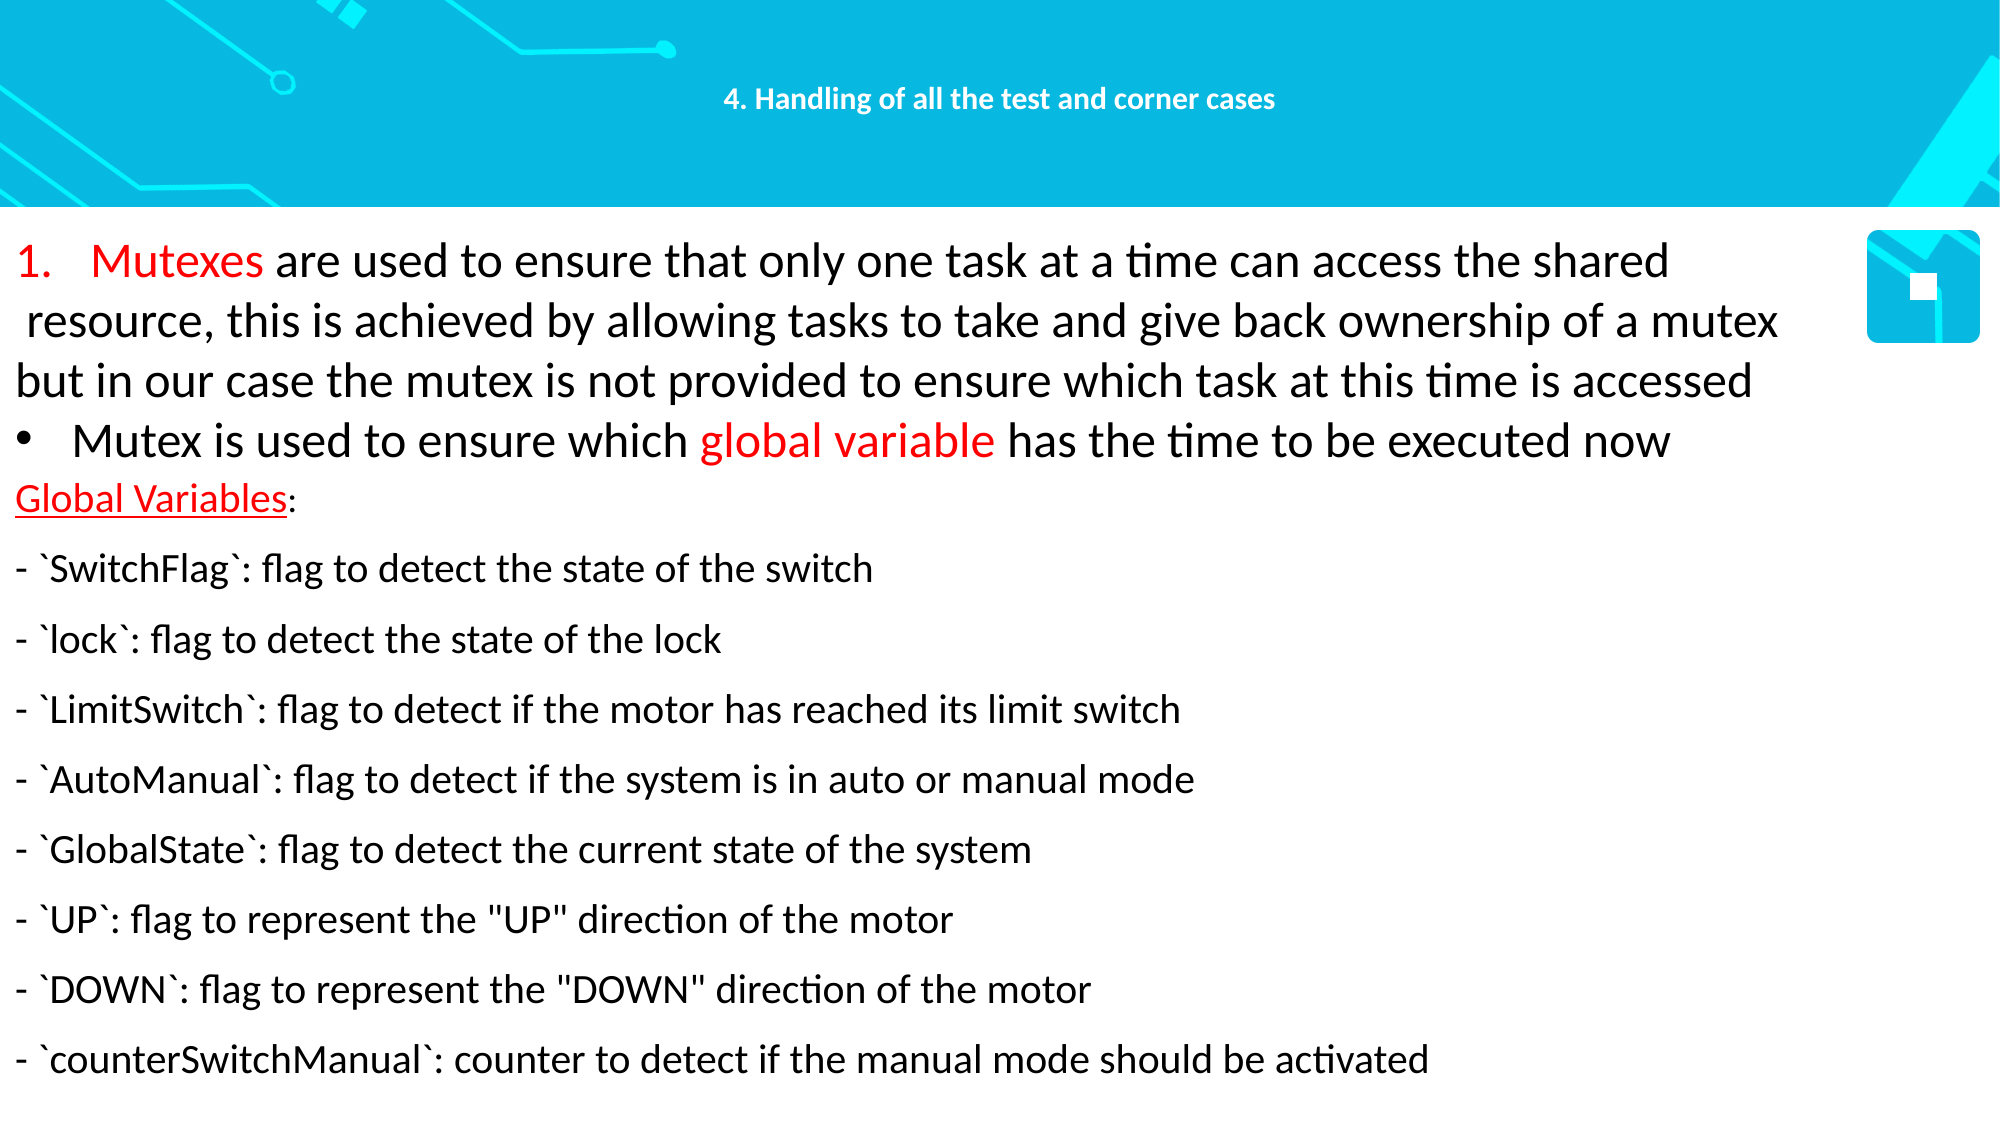

# 4. Handling of all the test and corner cases
Mutexes are used to ensure that only one task at a time can access the shared
 resource, this is achieved by allowing tasks to take and give back ownership of a mutex
but in our case the mutex is not provided to ensure which task at this time is accessed
Mutex is used to ensure which global variable has the time to be executed now
Global Variables:
- `SwitchFlag`: flag to detect the state of the switch
- `lock`: flag to detect the state of the lock
- `LimitSwitch`: flag to detect if the motor has reached its limit switch
- `AutoManual`: flag to detect if the system is in auto or manual mode
- `GlobalState`: flag to detect the current state of the system
- `UP`: flag to represent the "UP" direction of the motor
- `DOWN`: flag to represent the "DOWN" direction of the motor
- `counterSwitchManual`: counter to detect if the manual mode should be activated